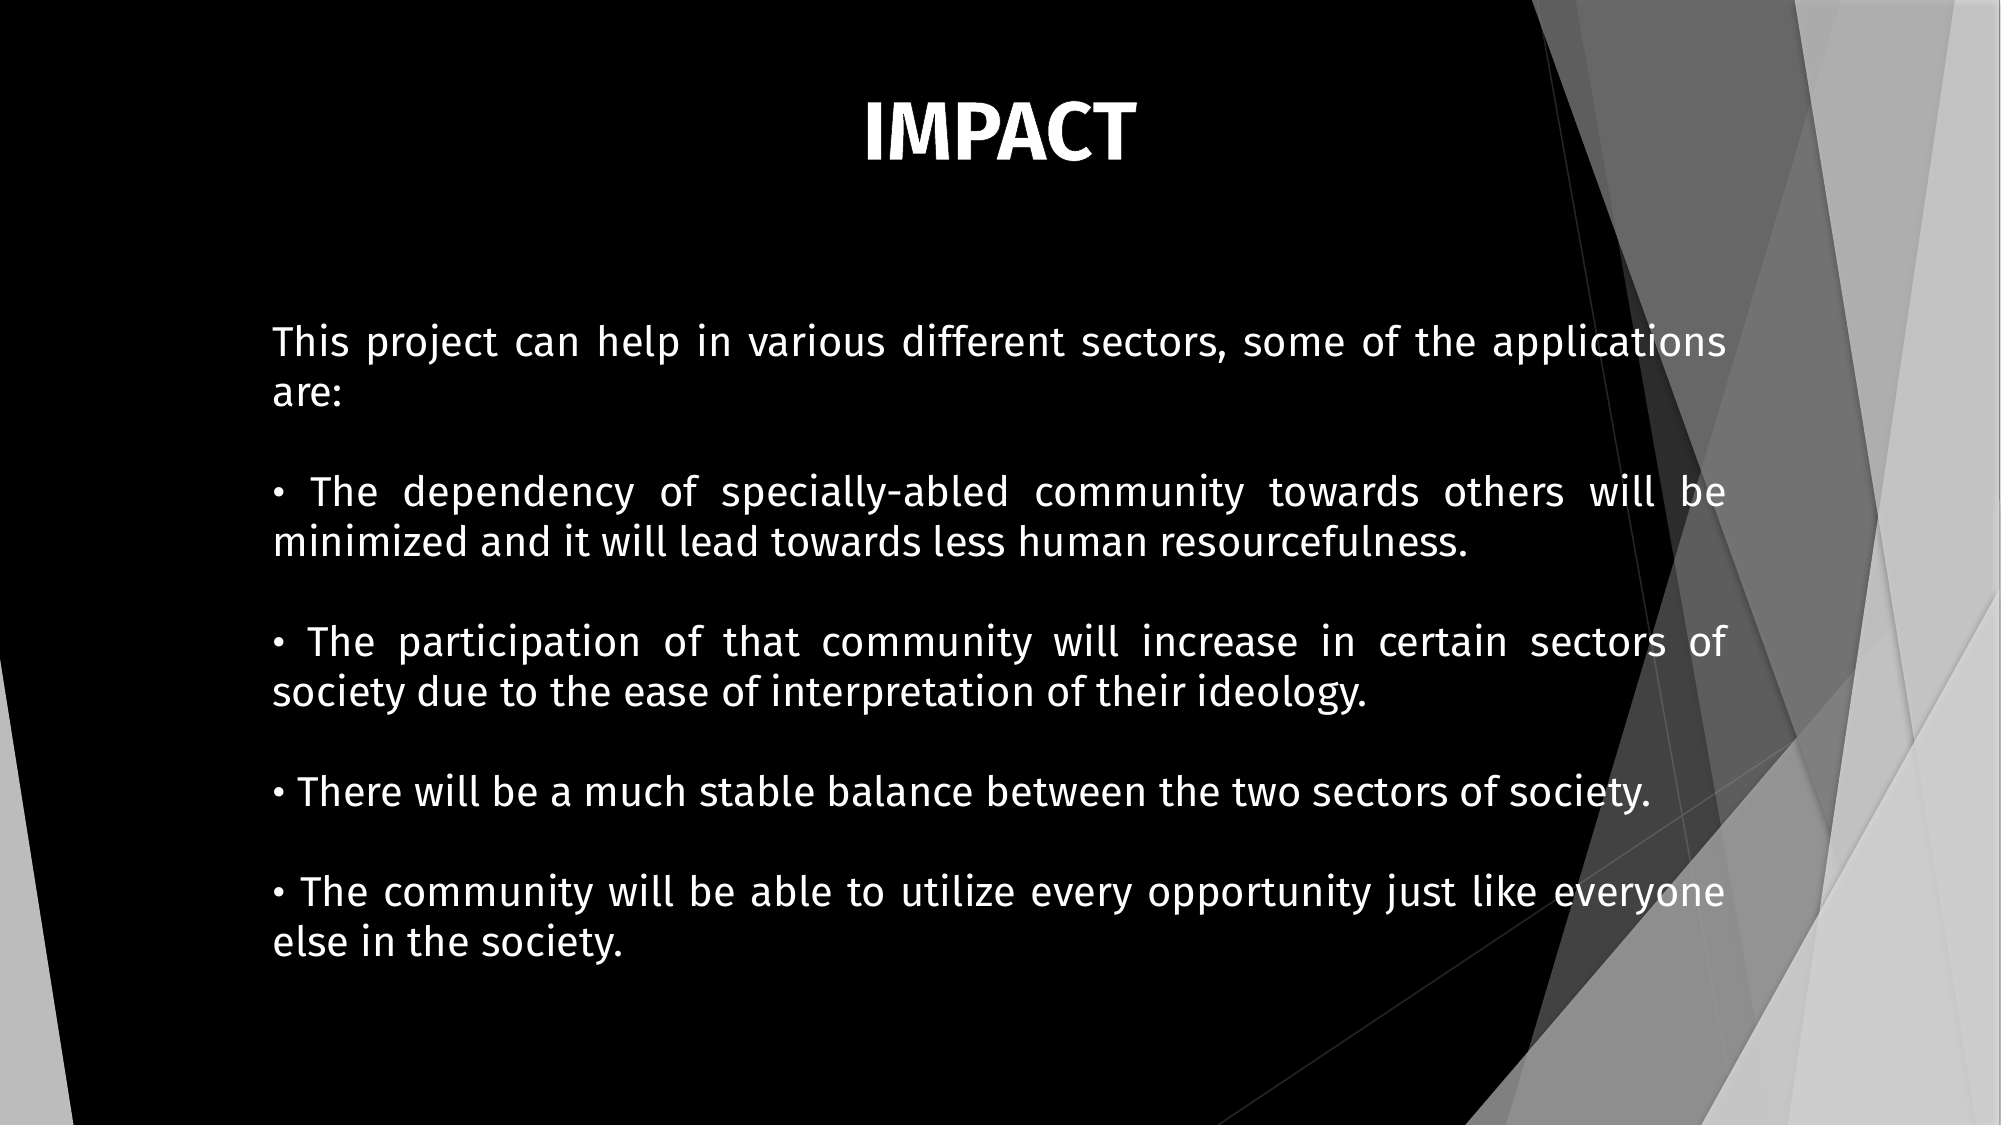

IMPACT
This project can help in various different sectors, some of the applications are:

• The dependency of specially-abled community towards others will be minimized and it will lead towards less human resourcefulness.

• The participation of that community will increase in certain sectors of society due to the ease of interpretation of their ideology.

• There will be a much stable balance between the two sectors of society.

• The community will be able to utilize every opportunity just like everyone else in the society.